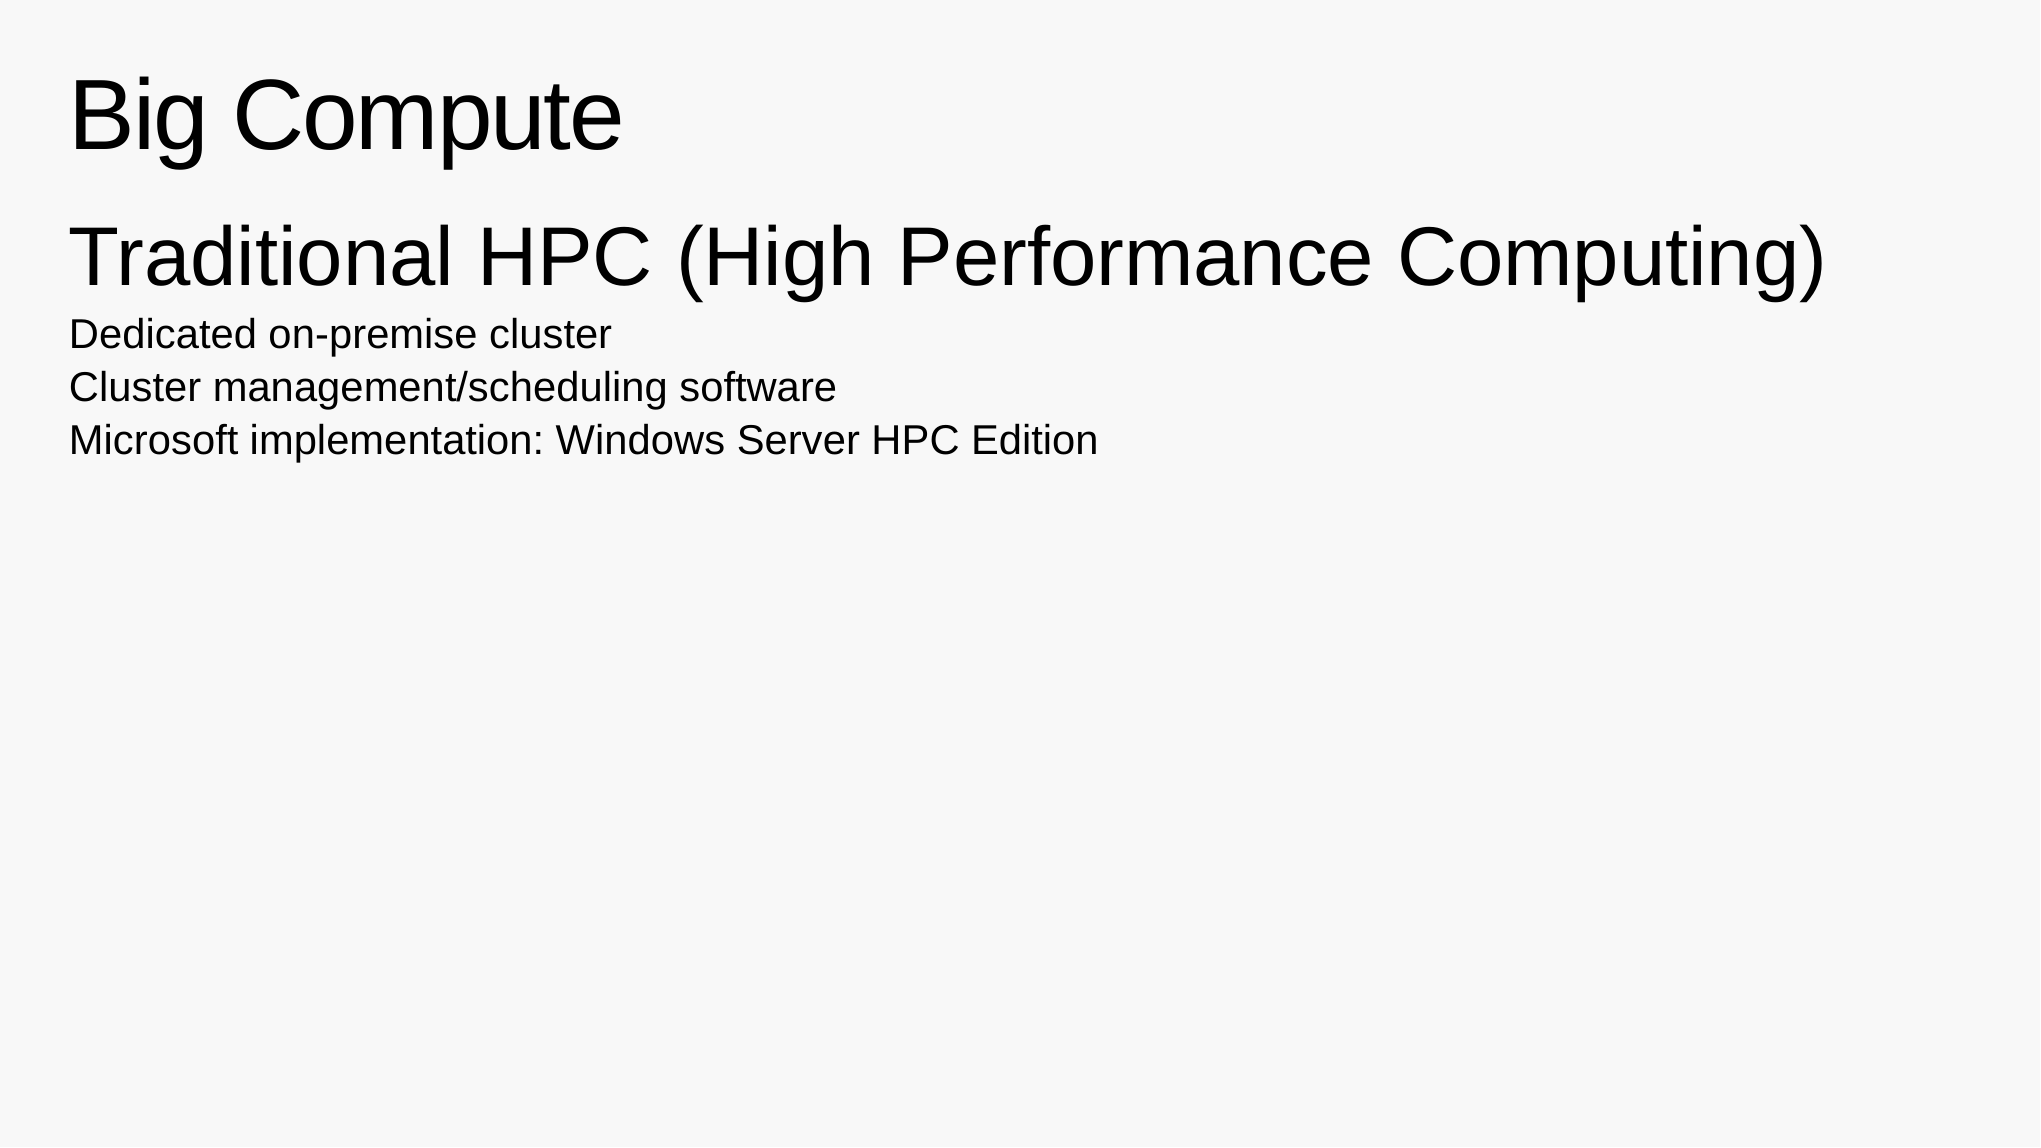

# Big Compute
Traditional HPC (High Performance Computing)
Dedicated on-premise cluster
Cluster management/scheduling software
Microsoft implementation: Windows Server HPC Edition